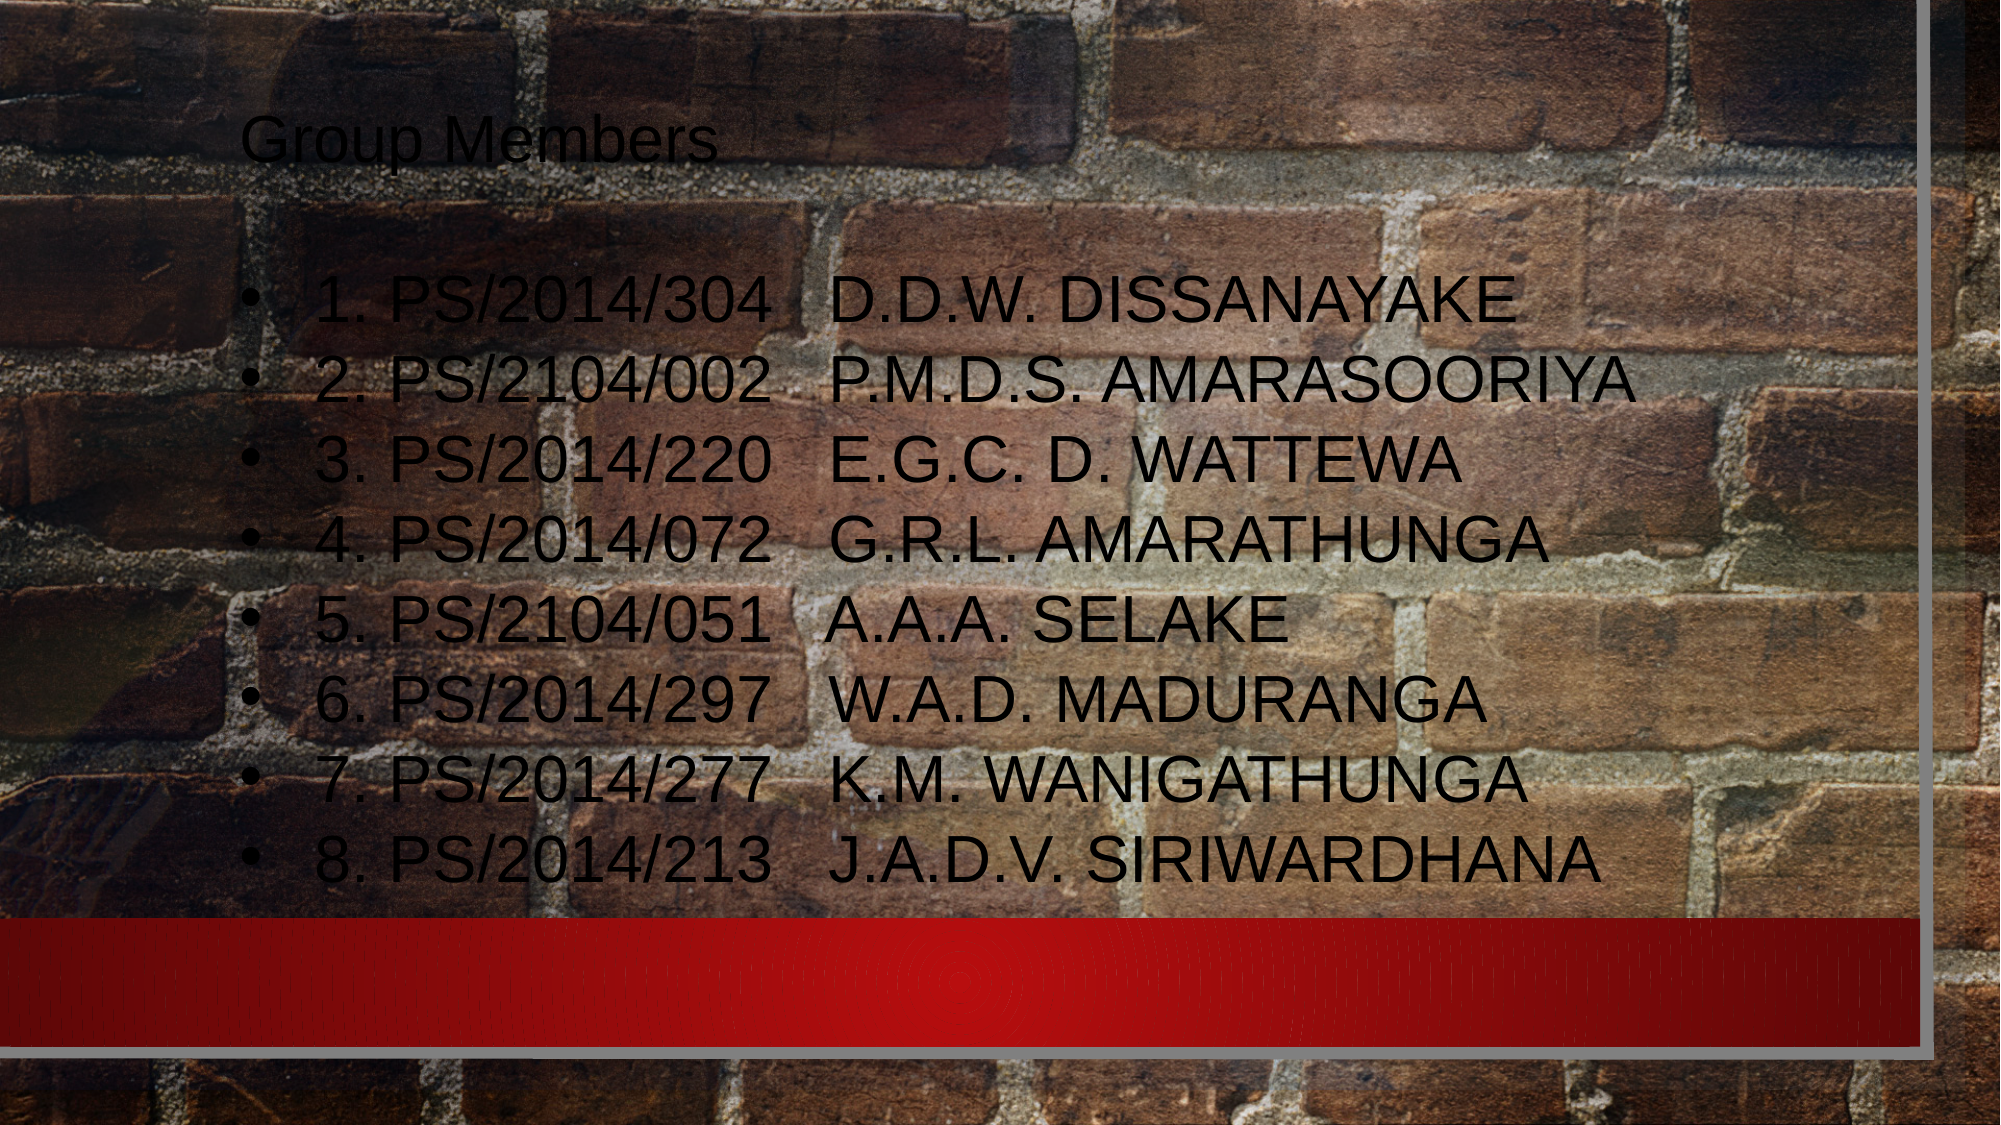

Group Members

1. PS/2014/304   D.D.W. DISSANAYAKE
2. PS/2104/002   P.M.D.S. AMARASOORIYA
3. PS/2014/220   E.G.C. D. WATTEWA
4. PS/2014/072   G.R.L. AMARATHUNGA
5. PS/2104/051   A.A.A. SELAKE
6. PS/2014/297   W.A.D. MADURANGA
7. PS/2014/277   K.M. WANIGATHUNGA
8. PS/2014/213   J.A.D.V. SIRIWARDHANA